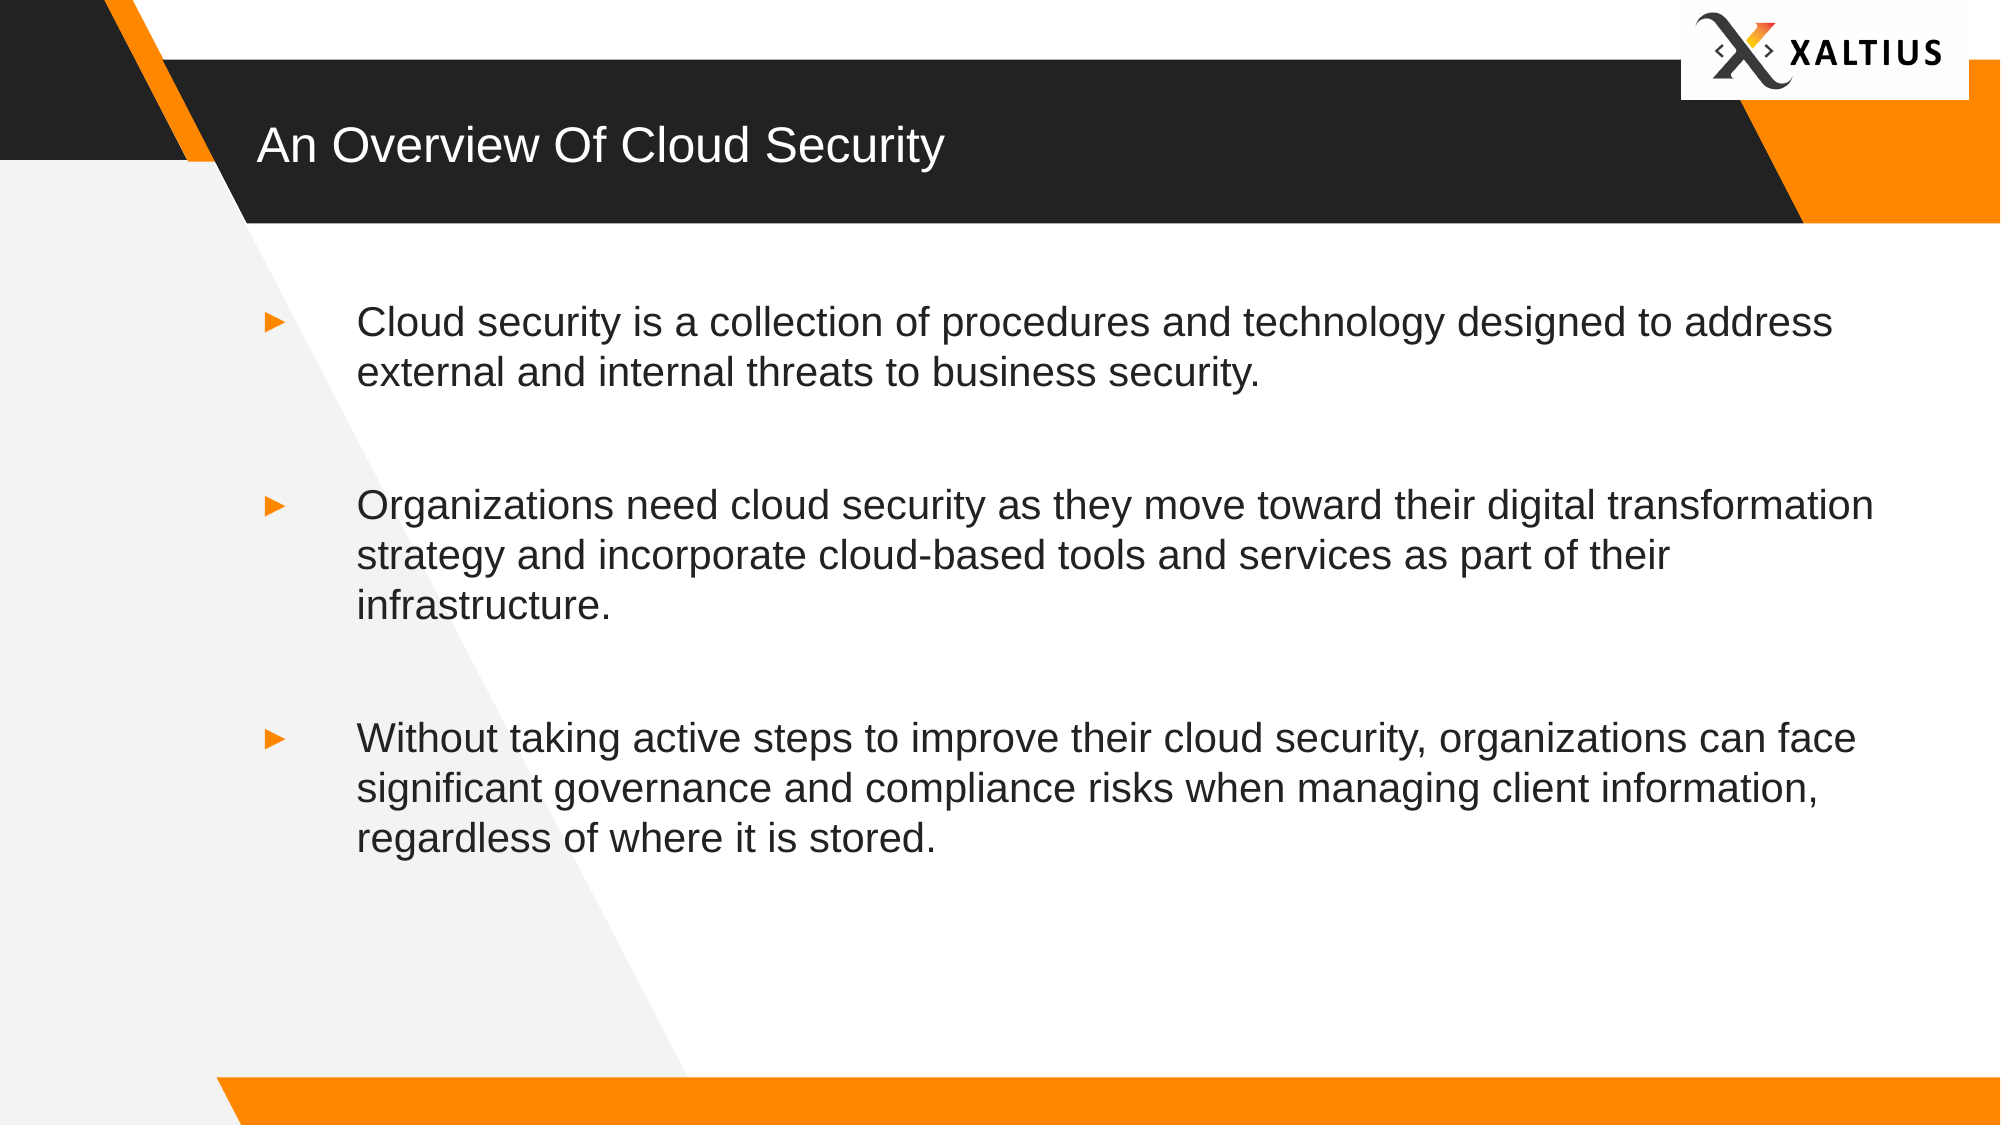

# An Overview Of Cloud Security
Cloud security is a collection of procedures and technology designed to address external and internal threats to business security.

Organizations need cloud security as they move toward their digital transformation strategy and incorporate cloud-based tools and services as part of their infrastructure.

Without taking active steps to improve their cloud security, organizations can face significant governance and compliance risks when managing client information, regardless of where it is stored.